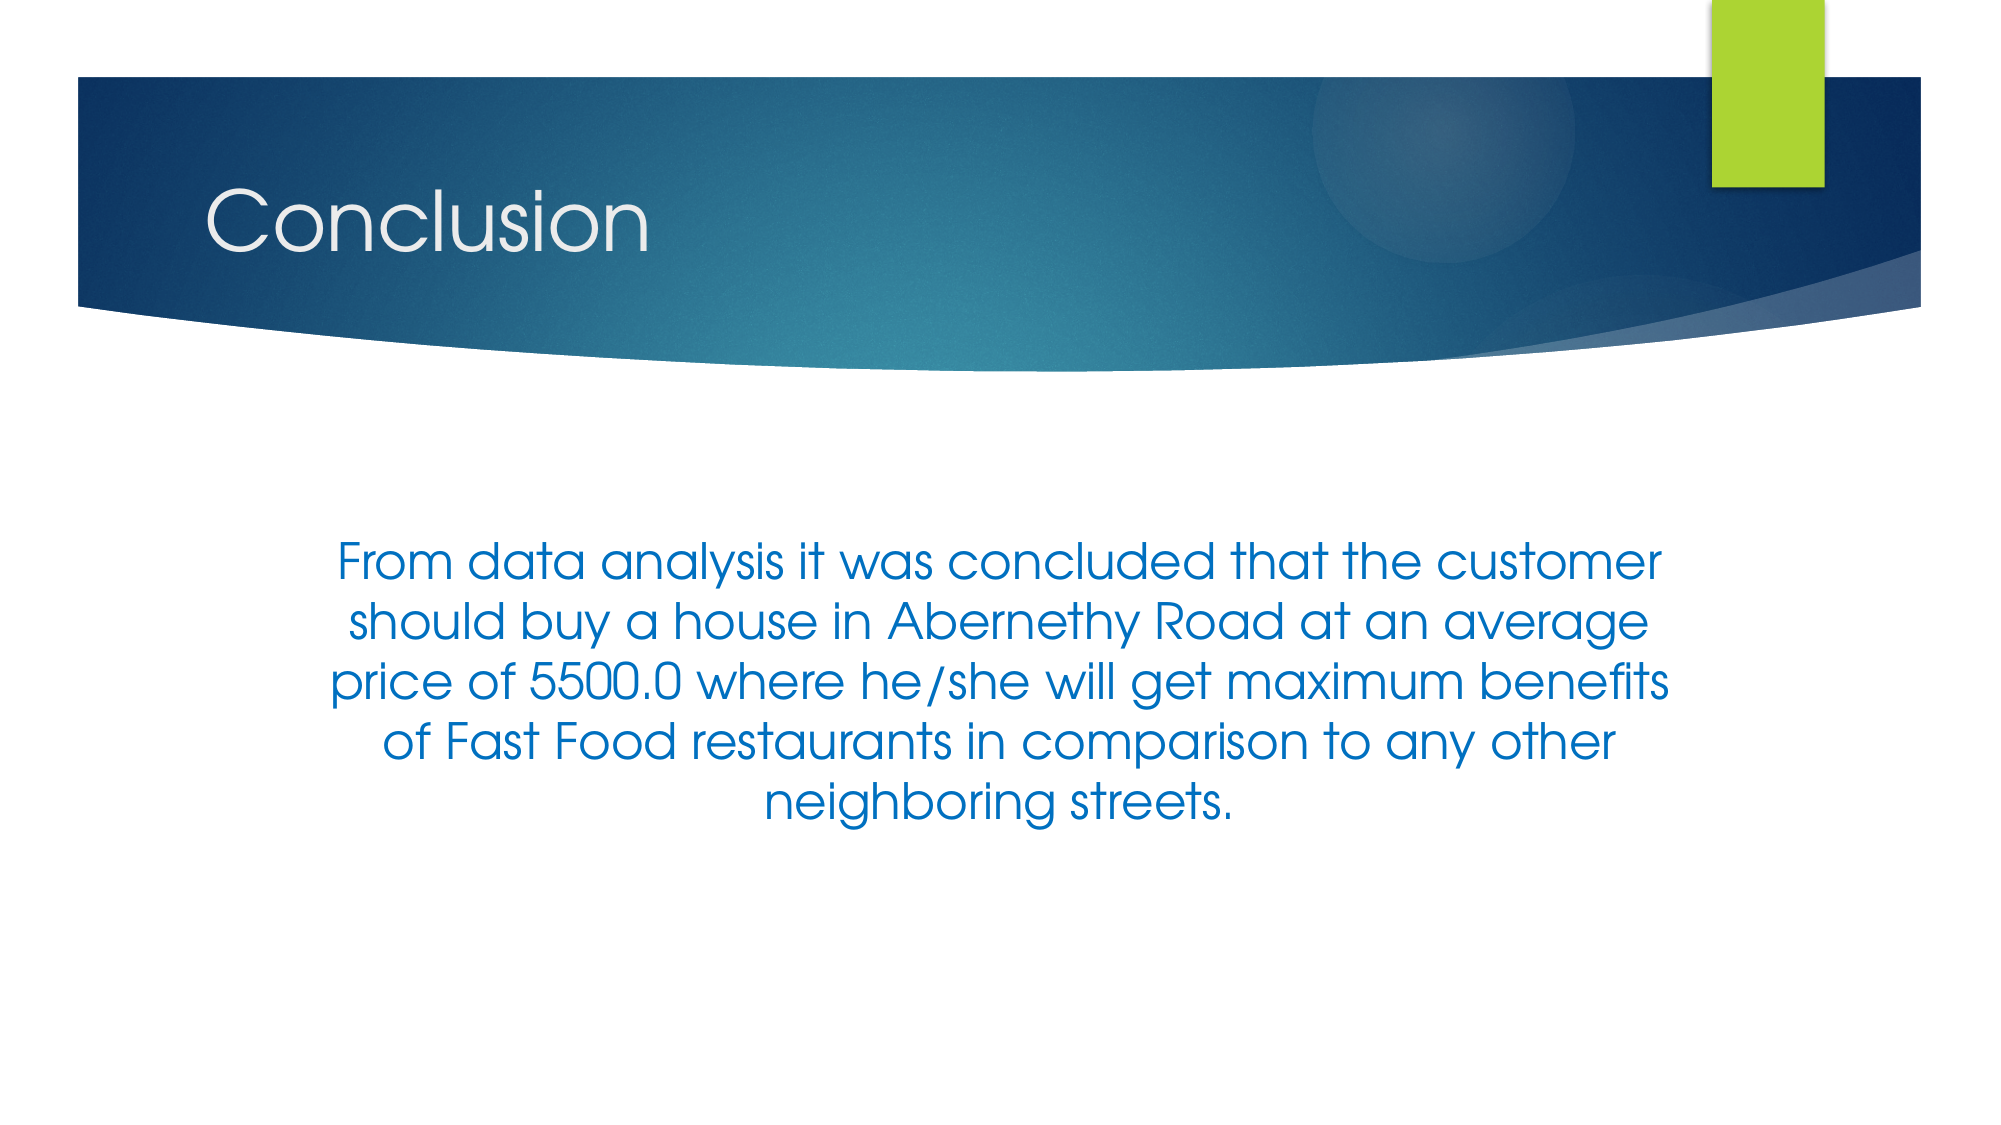

# Conclusion
From data analysis it was concluded that the customer should buy a house in Abernethy Road at an average price of 5500.0 where he/she will get maximum benefits of Fast Food restaurants in comparison to any other neighboring streets.